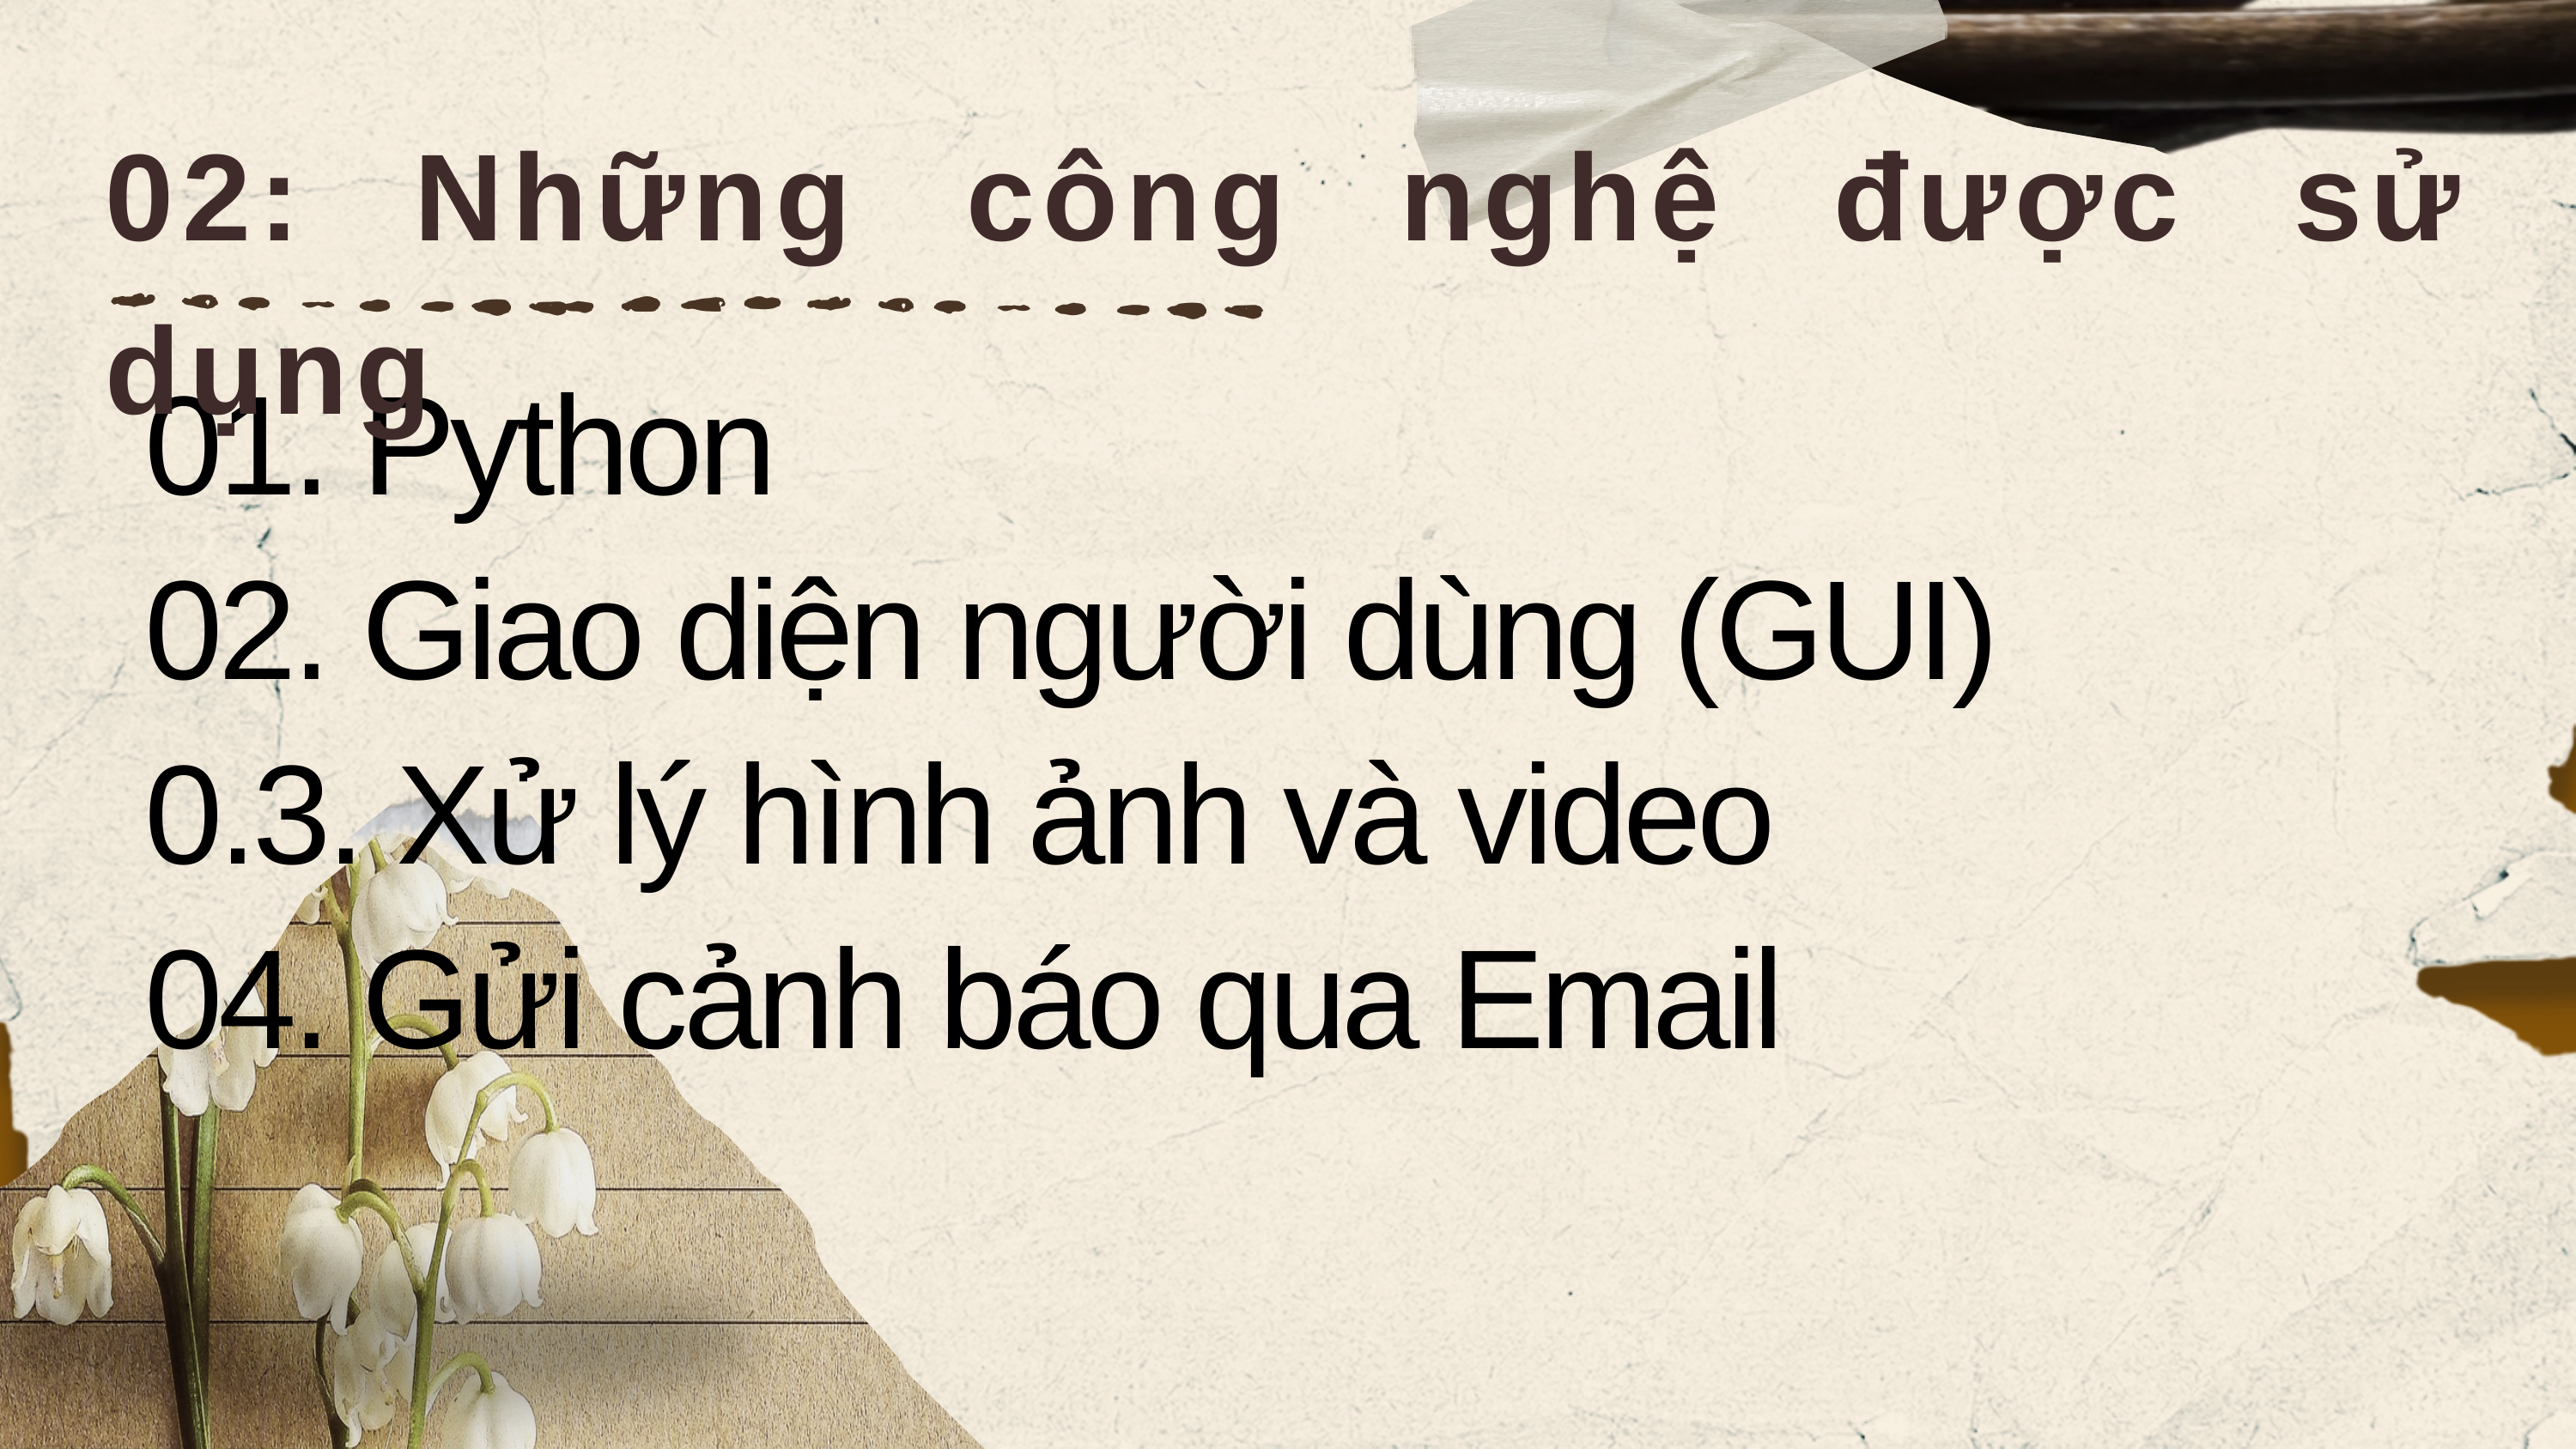

02: Những công nghệ được sử dụng

01. Python
02. Giao diện người dùng (GUI)
0.3. Xử lý hình ảnh và video
04. Gửi cảnh báo qua Email